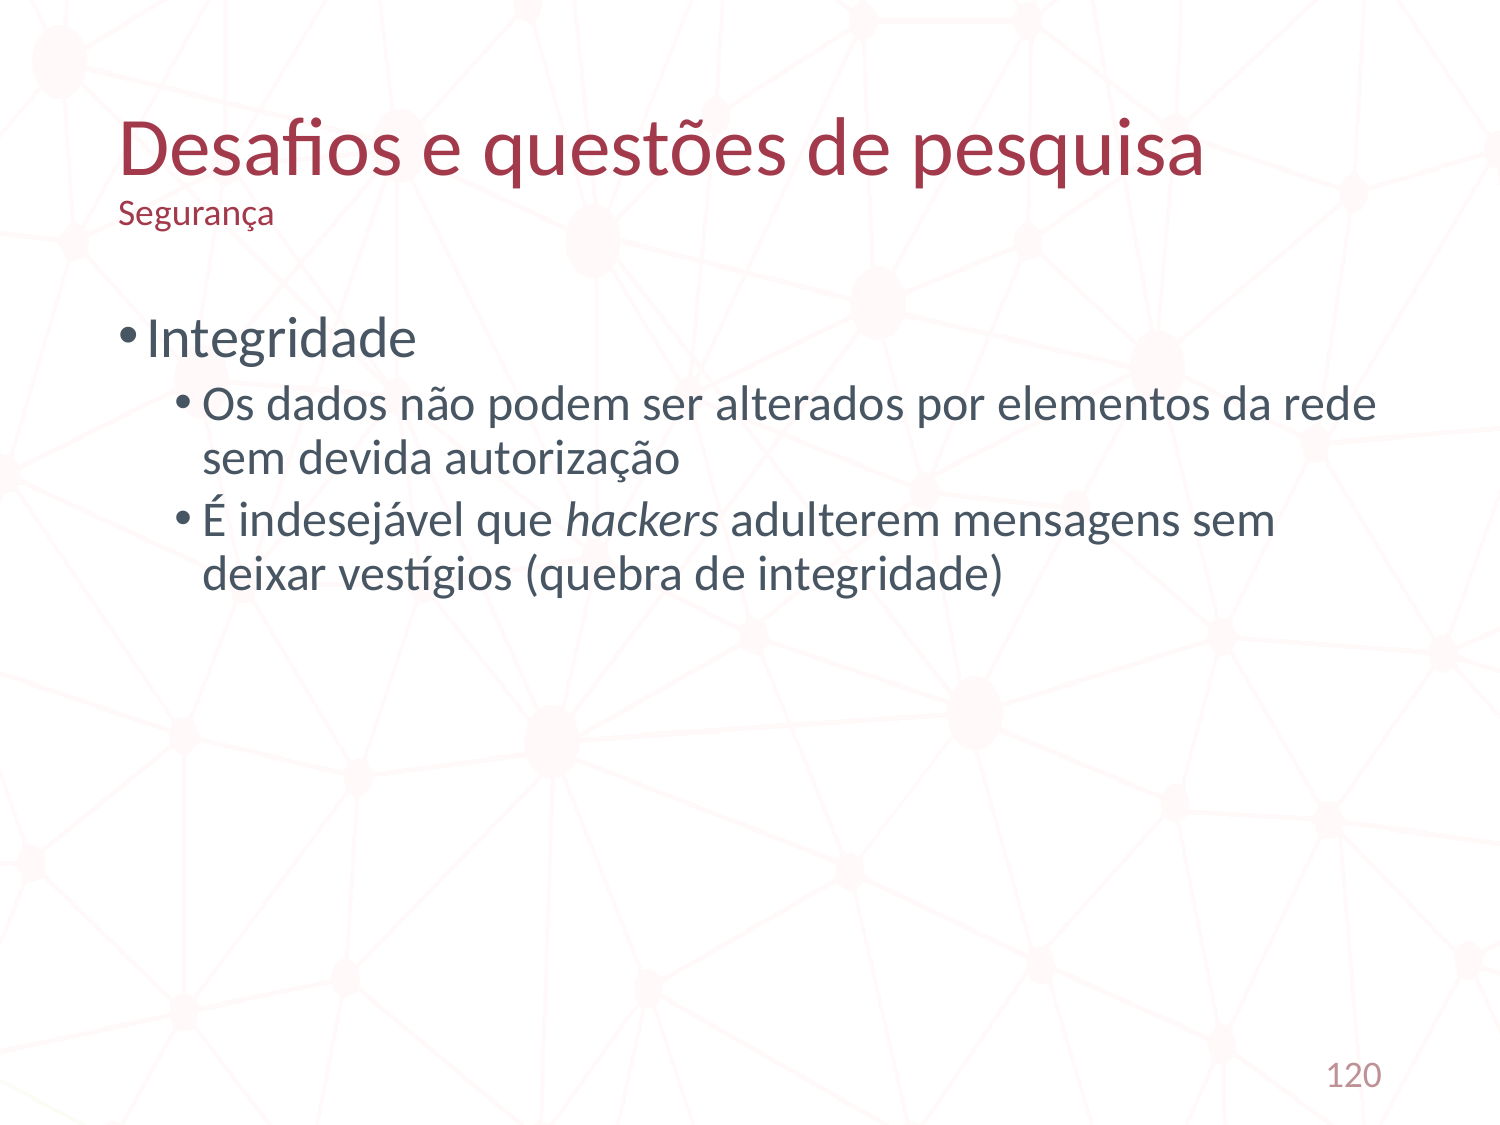

# Desafios e questões de pesquisa Segurança

Integridade
Os dados não podem ser alterados por elementos da rede sem devida autorização
É indesejável que hackers adulterem mensagens sem deixar vestígios (quebra de integridade)
120